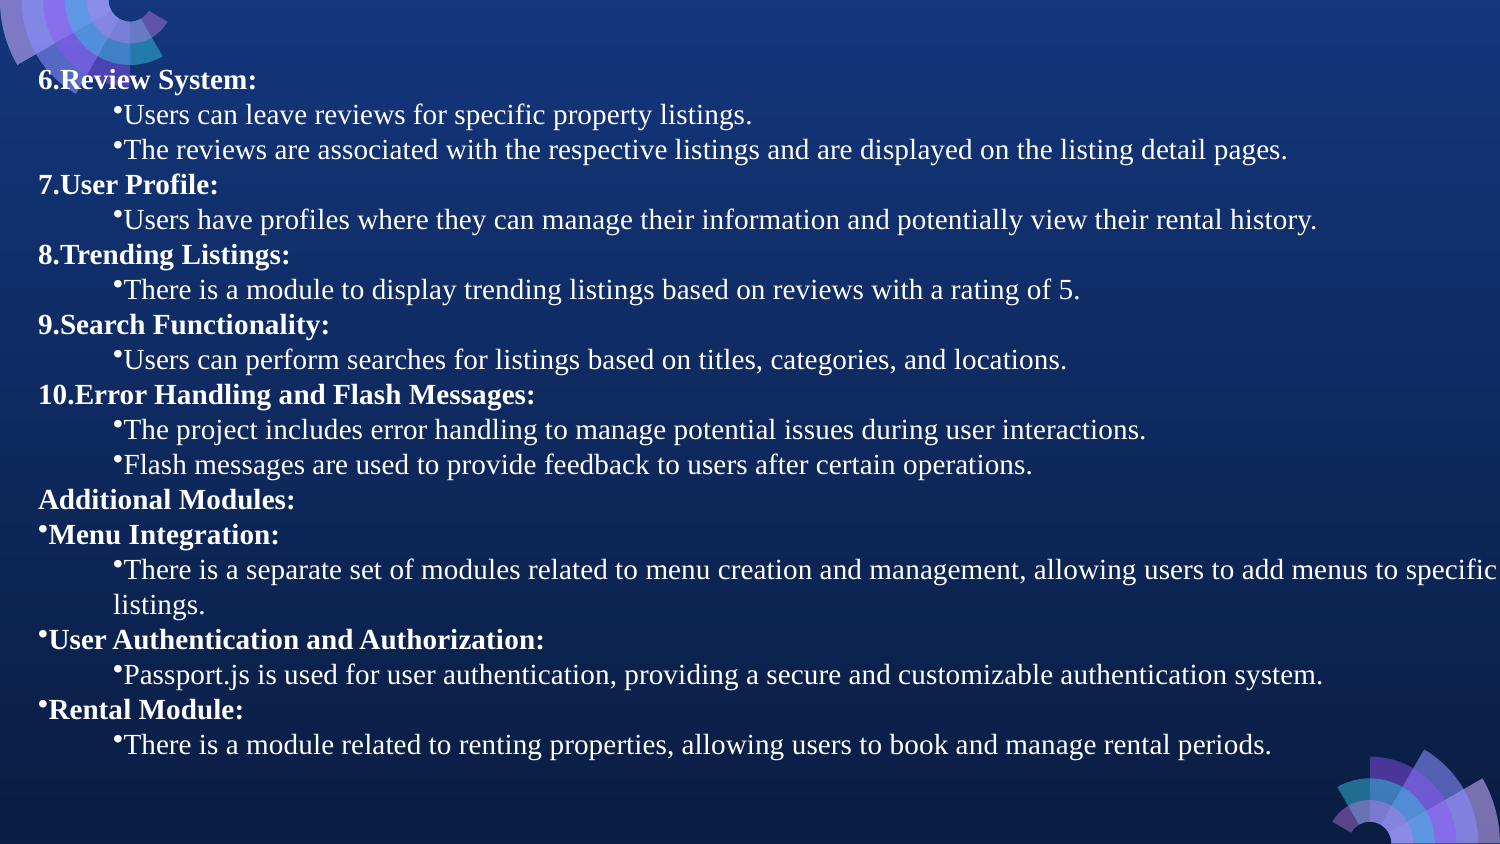

Review System:
Users can leave reviews for specific property listings.
The reviews are associated with the respective listings and are displayed on the listing detail pages.
User Profile:
Users have profiles where they can manage their information and potentially view their rental history.
Trending Listings:
There is a module to display trending listings based on reviews with a rating of 5.
Search Functionality:
Users can perform searches for listings based on titles, categories, and locations.
Error Handling and Flash Messages:
The project includes error handling to manage potential issues during user interactions.
Flash messages are used to provide feedback to users after certain operations.
Additional Modules:
Menu Integration:
There is a separate set of modules related to menu creation and management, allowing users to add menus to specific listings.
User Authentication and Authorization:
Passport.js is used for user authentication, providing a secure and customizable authentication system.
Rental Module:
There is a module related to renting properties, allowing users to book and manage rental periods.